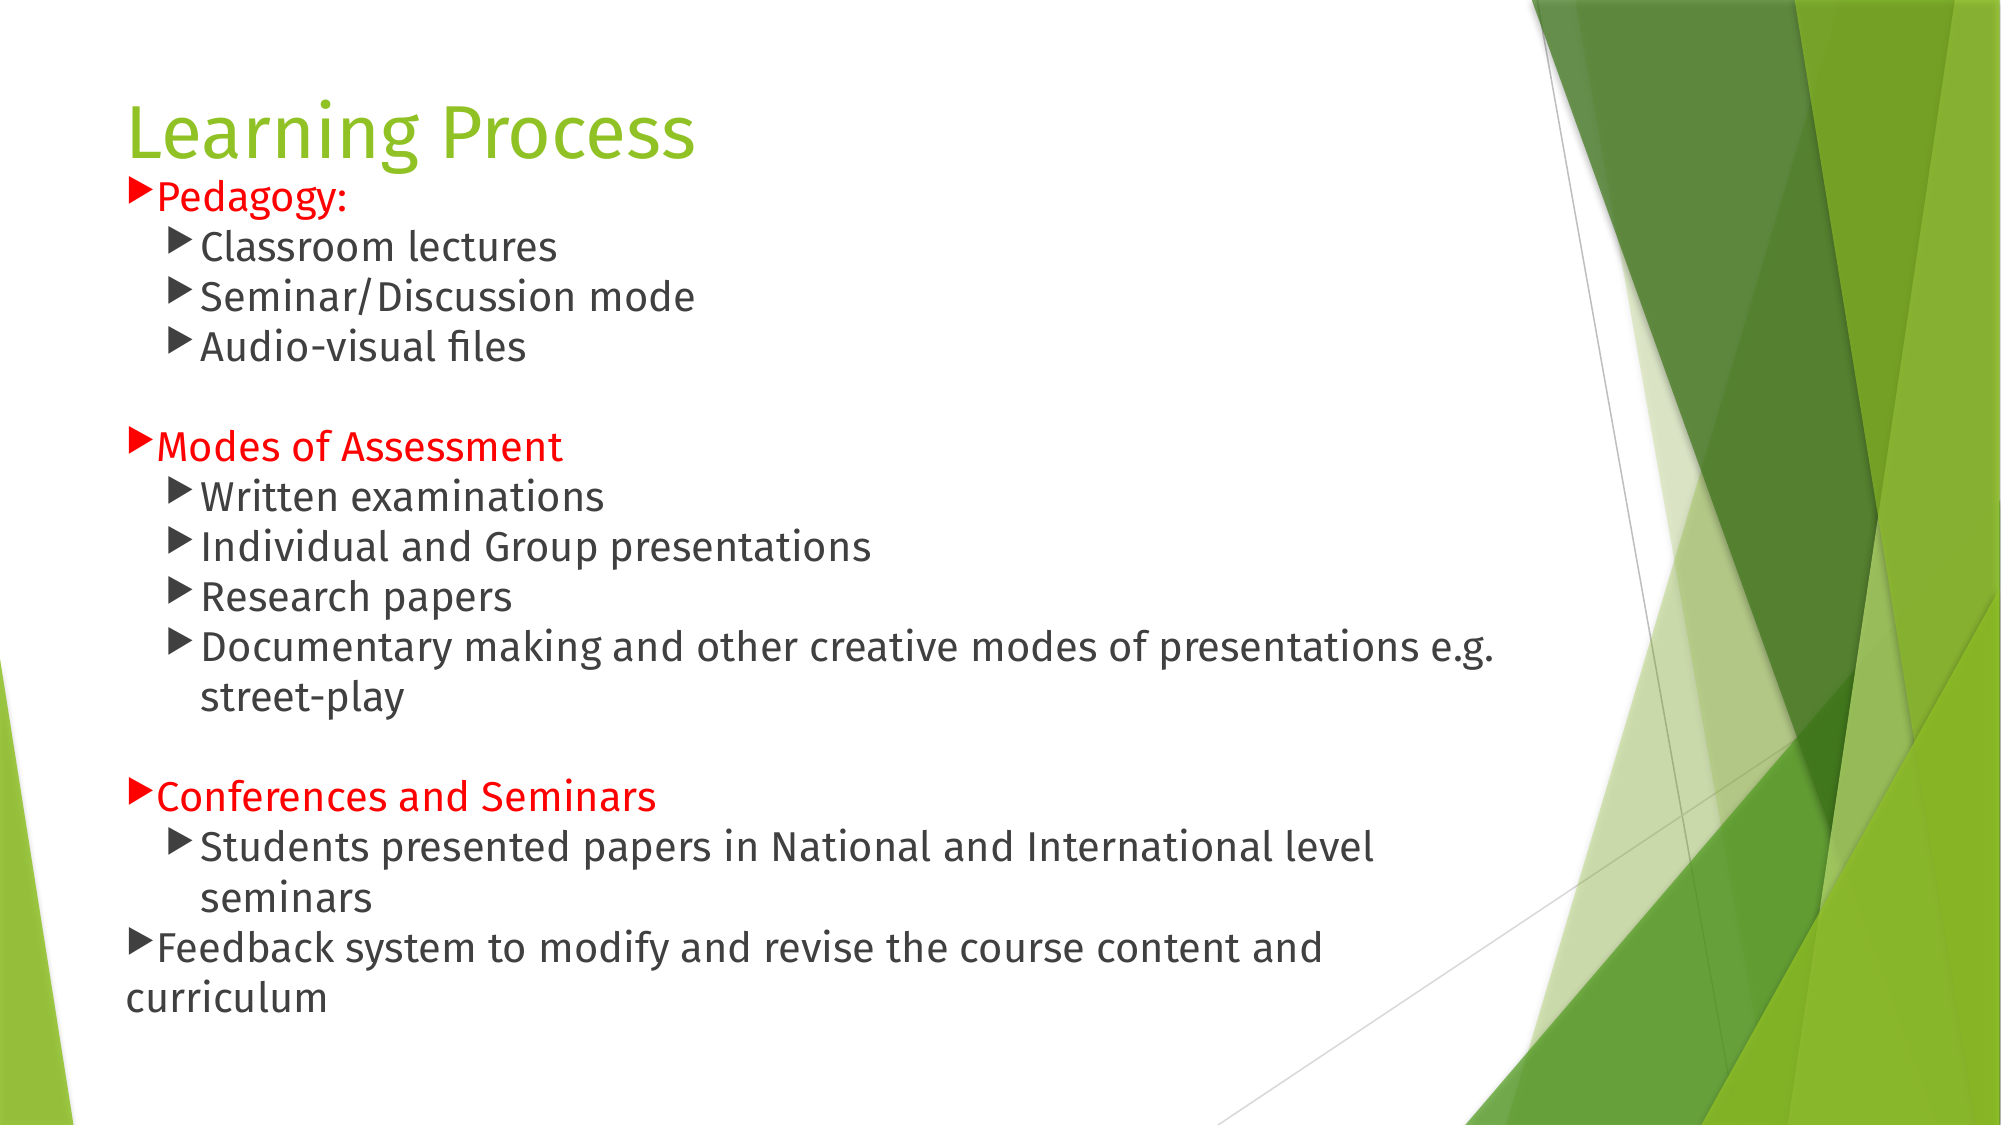

Learning Process
Pedagogy:
Classroom lectures
Seminar/Discussion mode
Audio-visual files

Modes of Assessment
Written examinations
Individual and Group presentations
Research papers
Documentary making and other creative modes of presentations e.g. street-play

Conferences and Seminars
Students presented papers in National and International level seminars
Feedback system to modify and revise the course content and curriculum